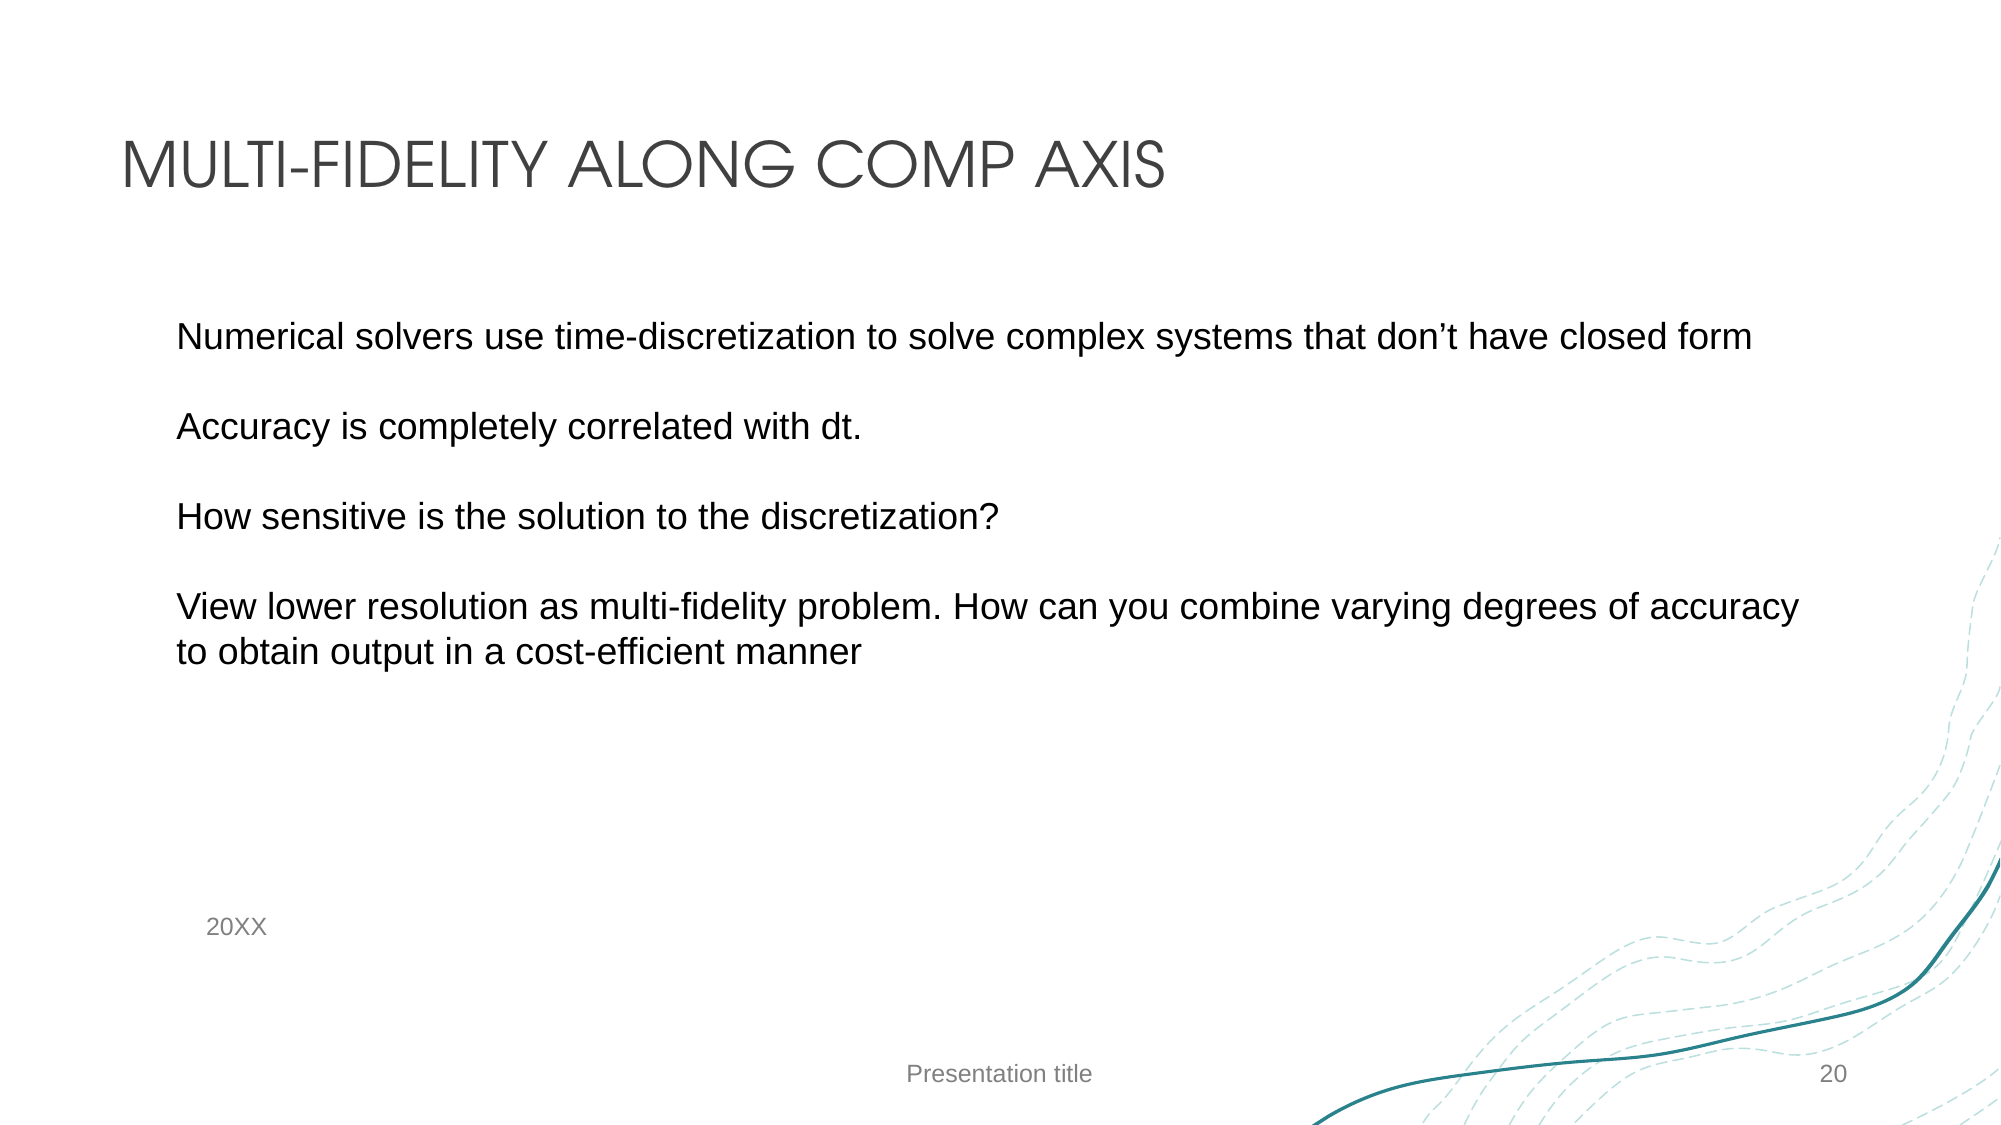

# Multi-fidelity along comp axis
Numerical solvers use time-discretization to solve complex systems that don’t have closed form

Accuracy is completely correlated with dt.

How sensitive is the solution to the discretization?

View lower resolution as multi-fidelity problem. How can you combine varying degrees of accuracy
to obtain output in a cost-efficient manner
20XX
Presentation title
20